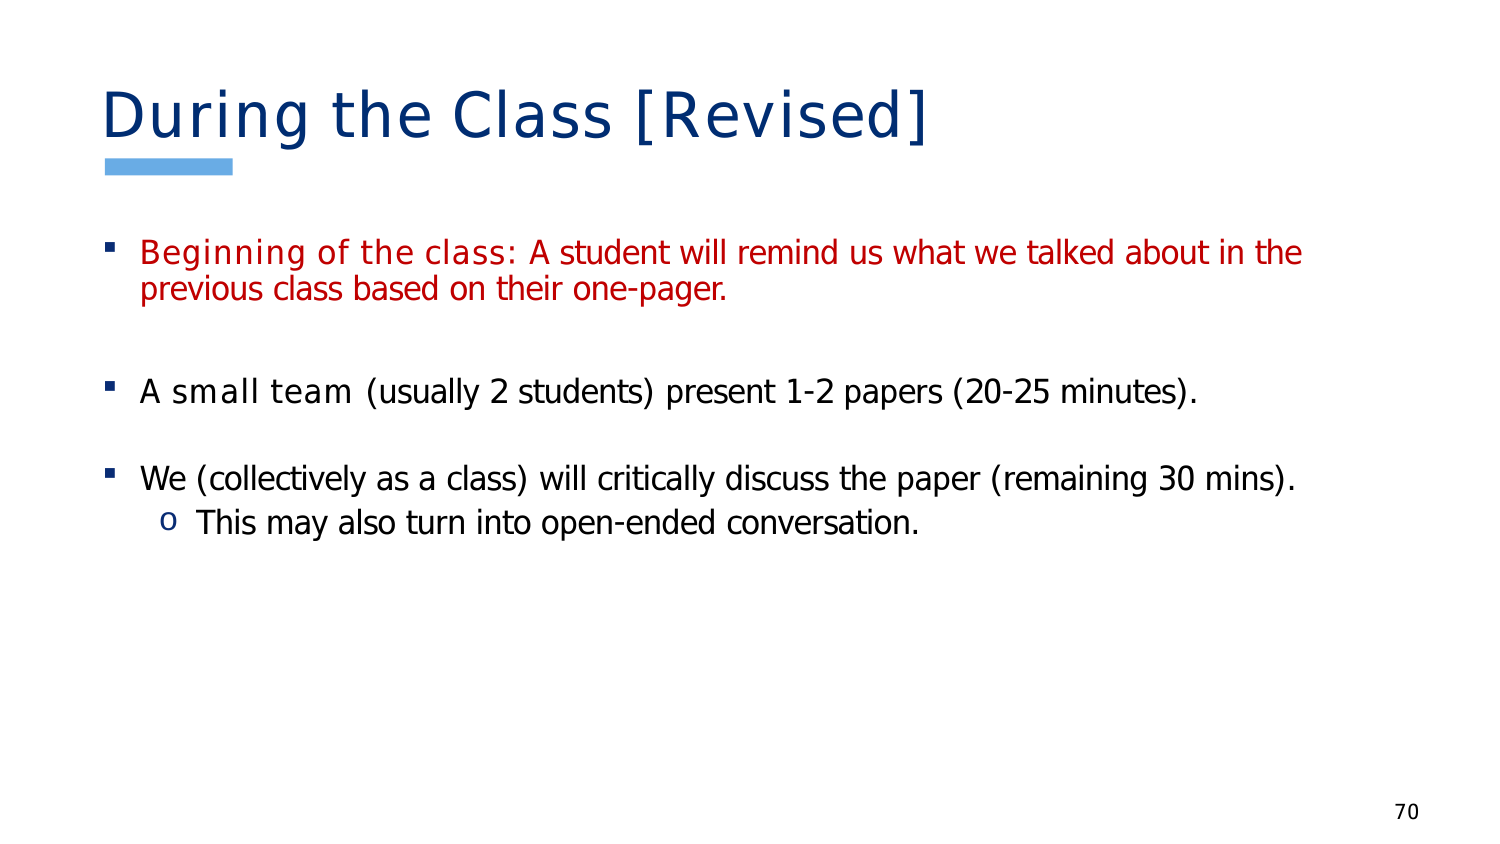

# During the Class [Revised]
Beginning of the class: A student will remind us what we talked about in the previous class based on their one-pager.

A small team (usually 2 students) present 1-2 papers (20-25 minutes).
We (collectively as a class) will critically discuss the paper (remaining 30 mins).
This may also turn into open-ended conversation.